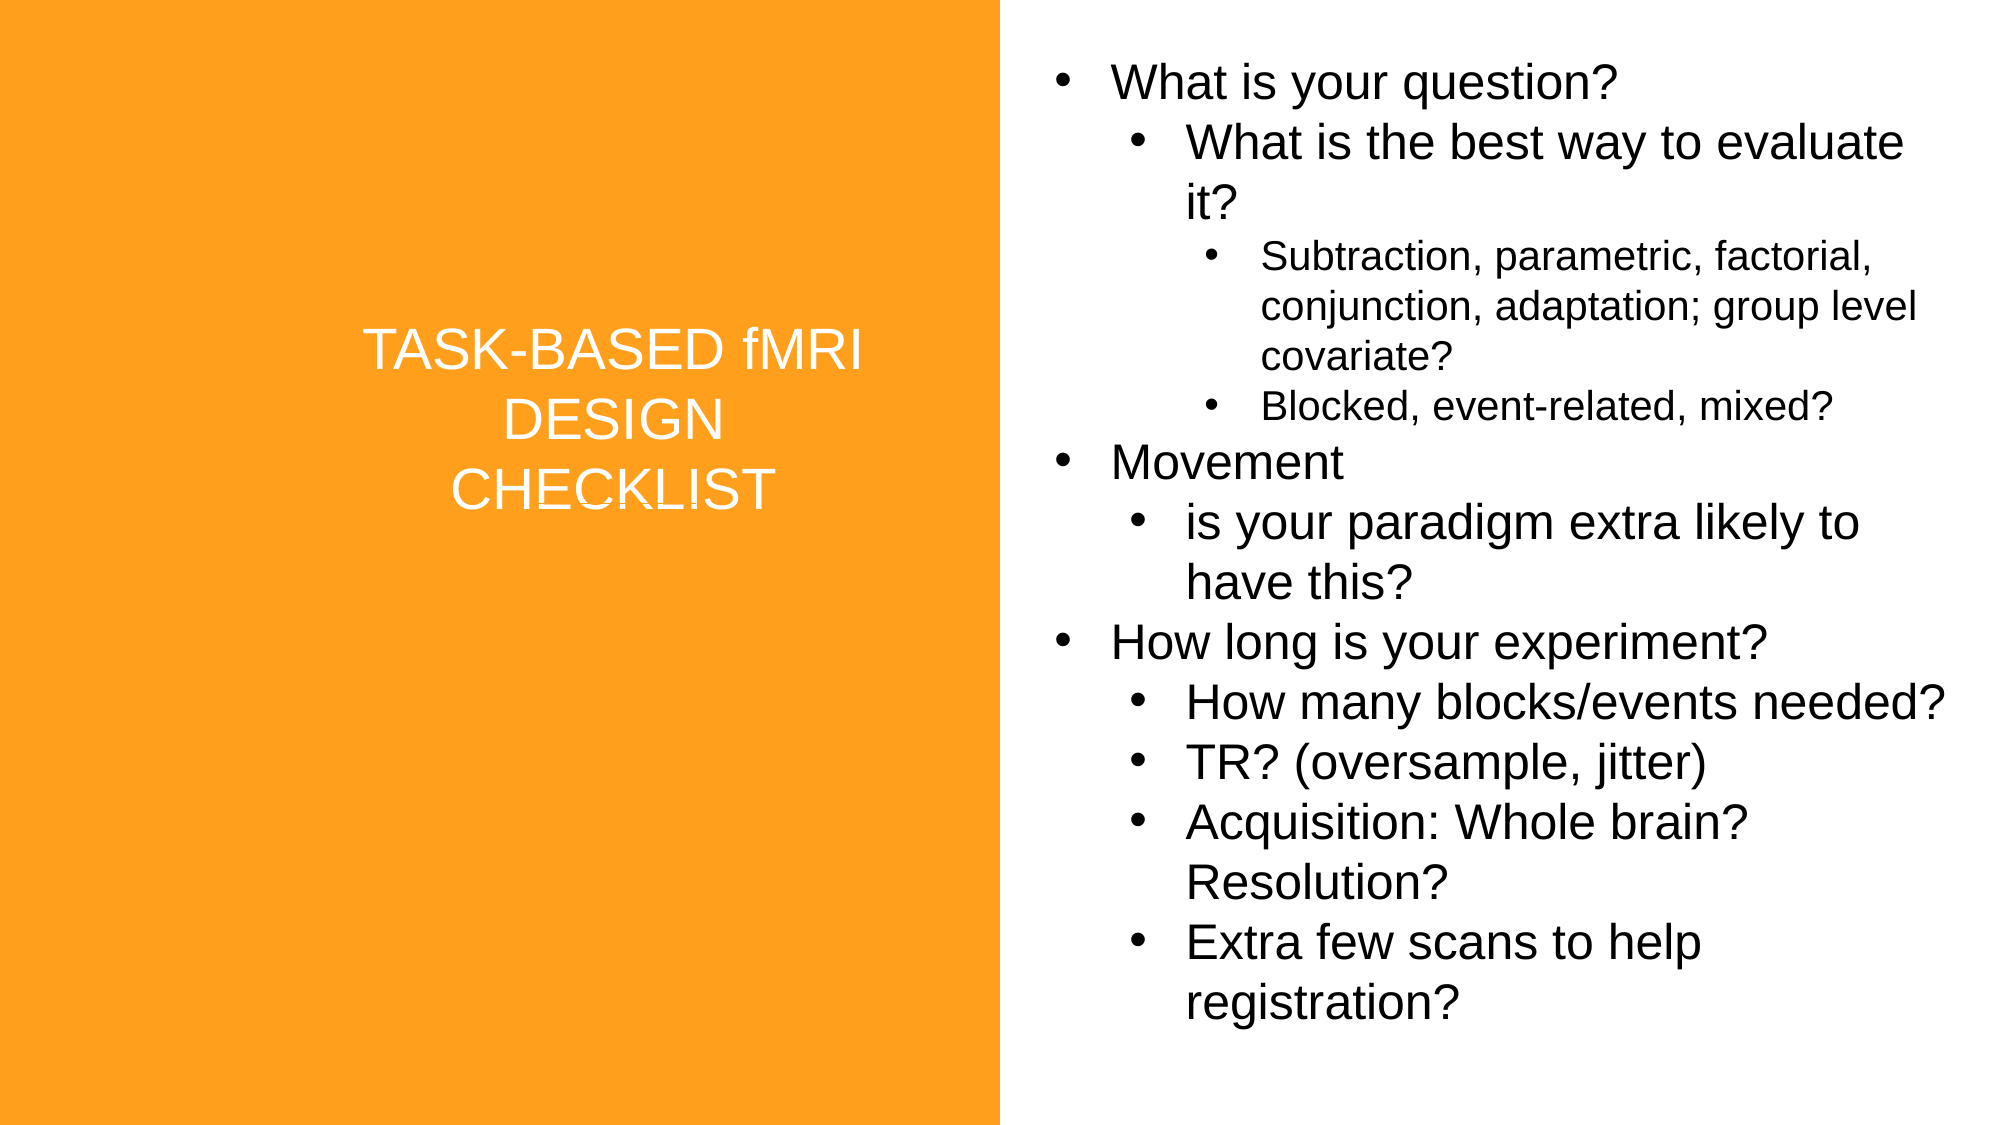

What is your question?
What is the best way to evaluate it?
Subtraction, parametric, factorial, conjunction, adaptation; group level covariate?
Blocked, event-related, mixed?
Movement
is your paradigm extra likely to have this?
How long is your experiment?
How many blocks/events needed?
TR? (oversample, jitter)
Acquisition: Whole brain? Resolution?
Extra few scans to help registration?
TASK-BASED fMRI
DESIGN
CHECKLIST